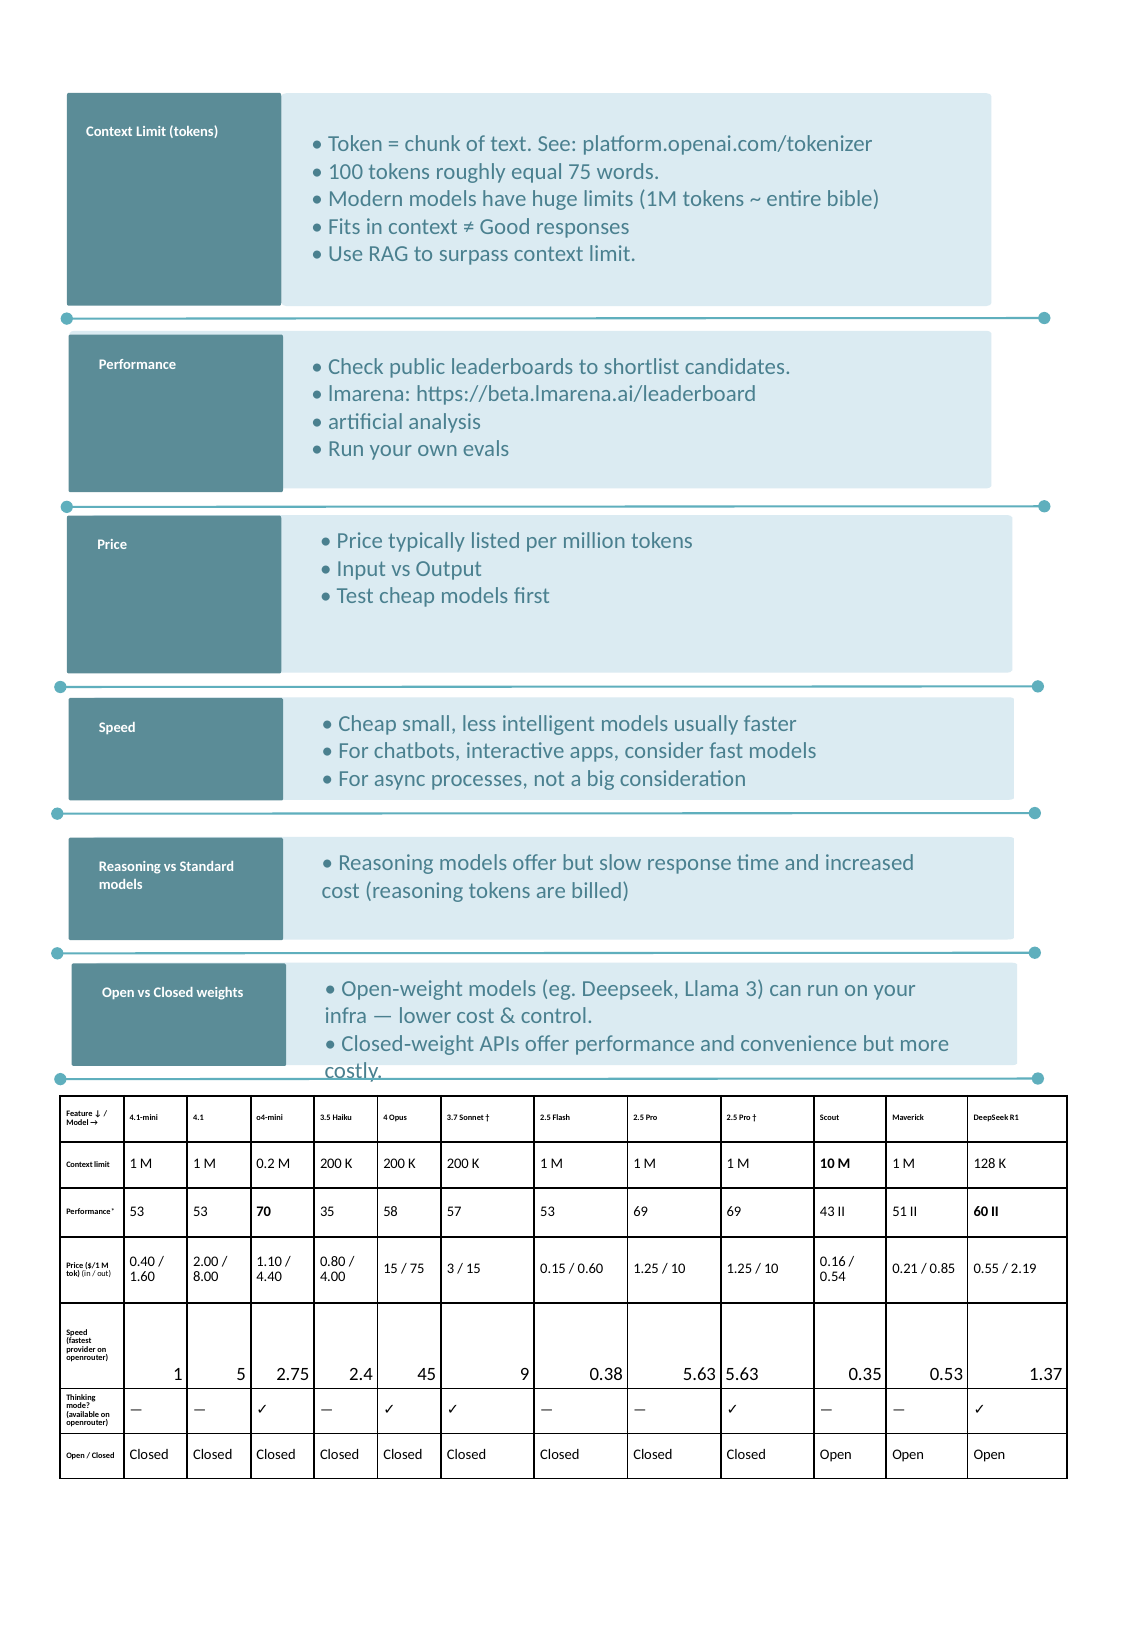

• Token = chunk of text. See: platform.openai.com/tokenizer
• 100 tokens roughly equal 75 words.
• Modern models have huge limits (1M tokens ~ entire bible)
• Fits in context ≠ Good responses
• Use RAG to surpass context limit.
Context Limit (tokens)

• Check public leaderboards to shortlist candidates.
• lmarena: https://beta.lmarena.ai/leaderboard
• artificial analysis
• Run your own evals
Performance

• Price typically listed per million tokens
• Input vs Output
• Test cheap models first
Price

• Cheap small, less intelligent models usually faster
• For chatbots, interactive apps, consider fast models
• For async processes, not a big consideration
Speed

• Reasoning models offer but slow response time and increased cost (reasoning tokens are billed)

Reasoning vs Standard models

• Open‑weight models (eg. Deepseek, Llama 3) can run on your infra — lower cost & control.
• Closed‑weight APIs offer performance and convenience but more costly.

Open vs Closed weights

| Feature ↓ / Model → | 4.1-mini | 4.1 | o4-mini | 3.5 Haiku | 4 Opus | 3.7 Sonnet † | 2.5 Flash | 2.5 Pro | 2.5 Pro † | Scout | Maverick | DeepSeek R1 |
| --- | --- | --- | --- | --- | --- | --- | --- | --- | --- | --- | --- | --- |
| Context limit | 1 M | 1 M | 0.2 M | 200 K | 200 K | 200 K | 1 M | 1 M | 1 M | 10 M | 1 M | 128 K |
| Performance\* | 53 | 53 | 70 | 35 | 58 | 57 | 53 | 69 | 69 | 43 II | 51 II | 60 II |
| Price ($/1 M tok) (in / out) | 0.40 / 1.60 | 2.00 / 8.00 | 1.10 / 4.40 | 0.80 / 4.00 | 15 / 75 | 3 / 15 | 0.15 / 0.60 | 1.25 / 10 | 1.25 / 10 | 0.16 / 0.54 | 0.21 / 0.85 | 0.55 / 2.19 |
| Speed (fastest provider on openrouter) | 1 | 5 | 2.75 | 2.4 | 45 | 9 | 0.38 | 5.63 | 5.63 | 0.35 | 0.53 | 1.37 |
| Thinking mode? (available on openrouter) | — | — | ✓ | — | ✓ | ✓ | — | — | ✓ | — | — | ✓ |
| Open / Closed | Closed | Closed | Closed | Closed | Closed | Closed | Closed | Closed | Closed | Open | Open | Open |